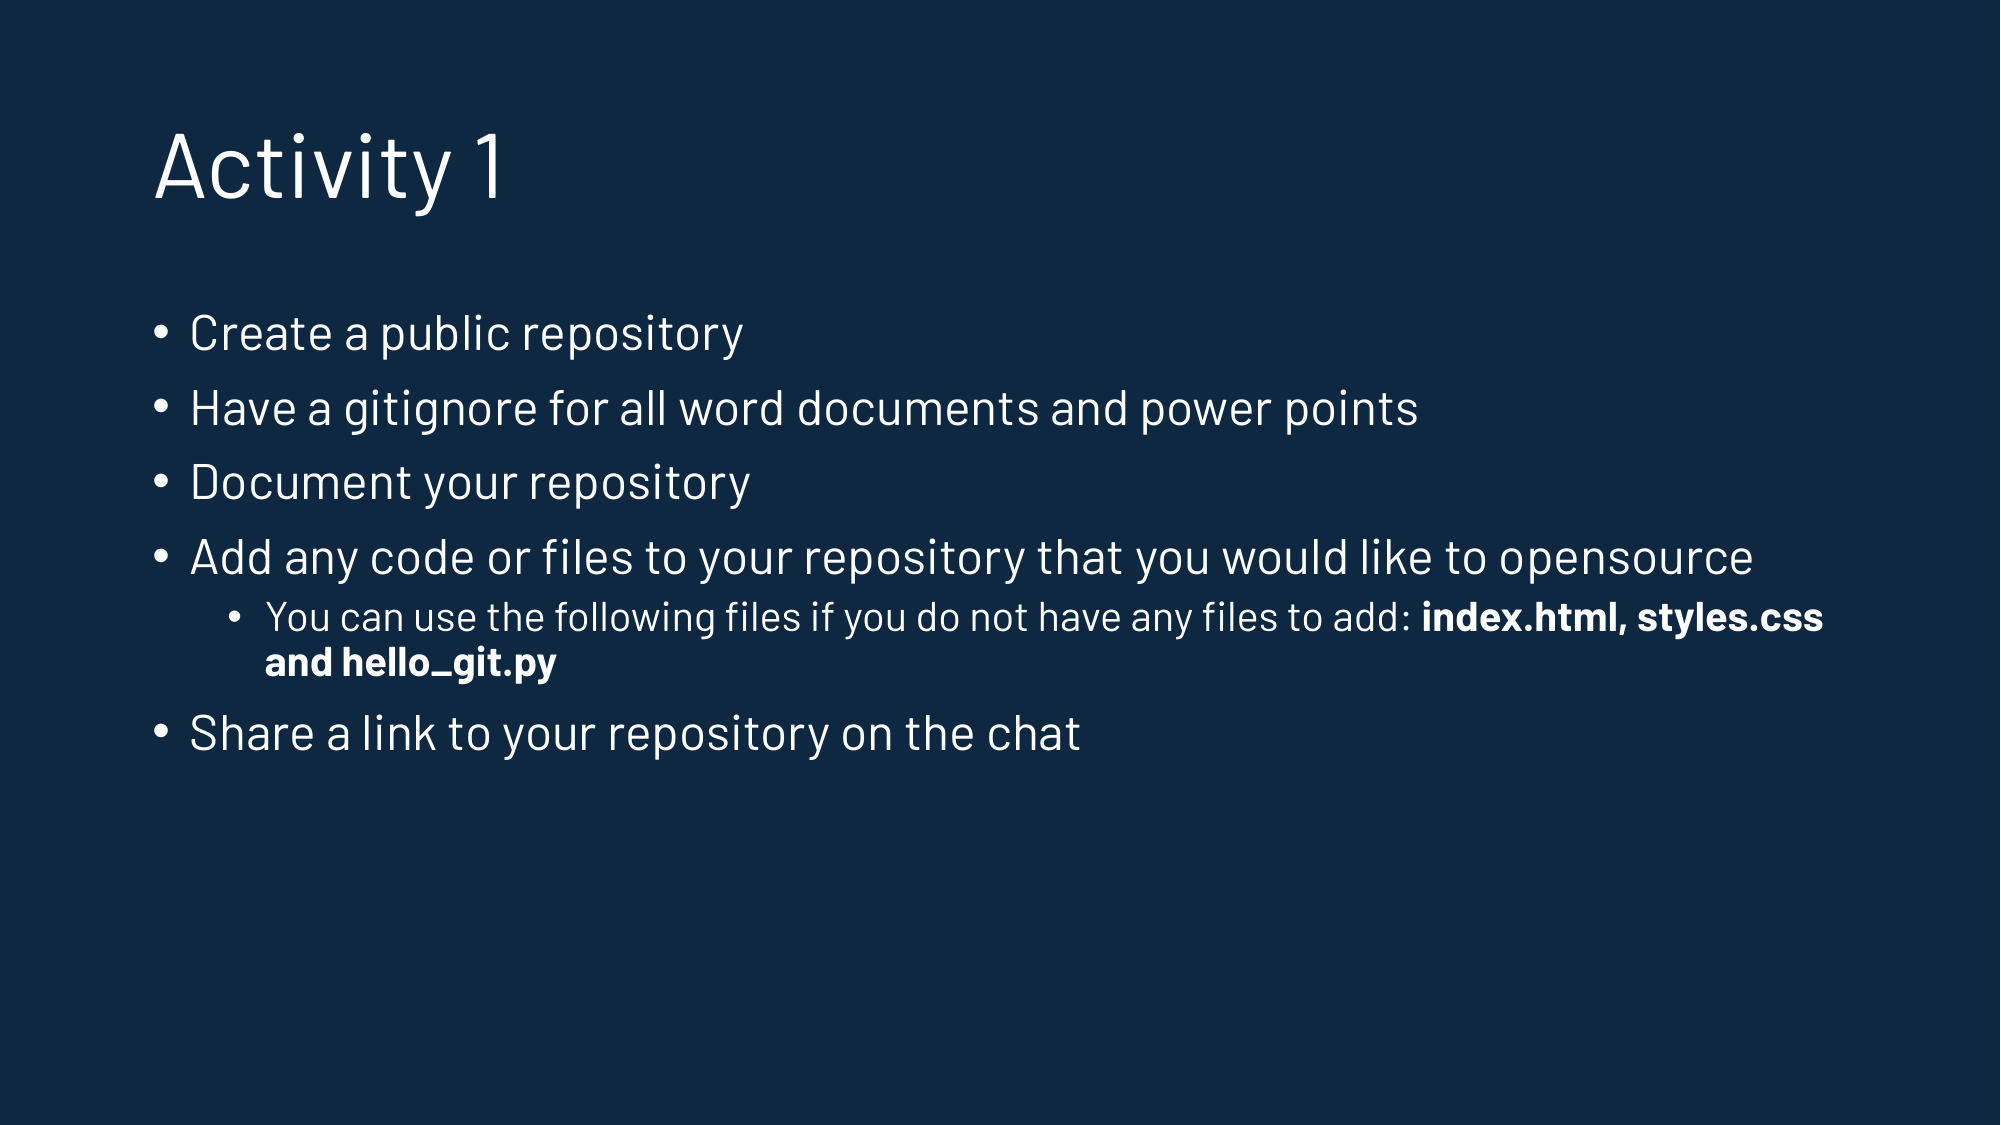

# Activity 1
Create a public repository
Have a gitignore for all word documents and power points
Document your repository
Add any code or files to your repository that you would like to opensource
You can use the following files if you do not have any files to add: index.html, styles.css and hello_git.py
Share a link to your repository on the chat